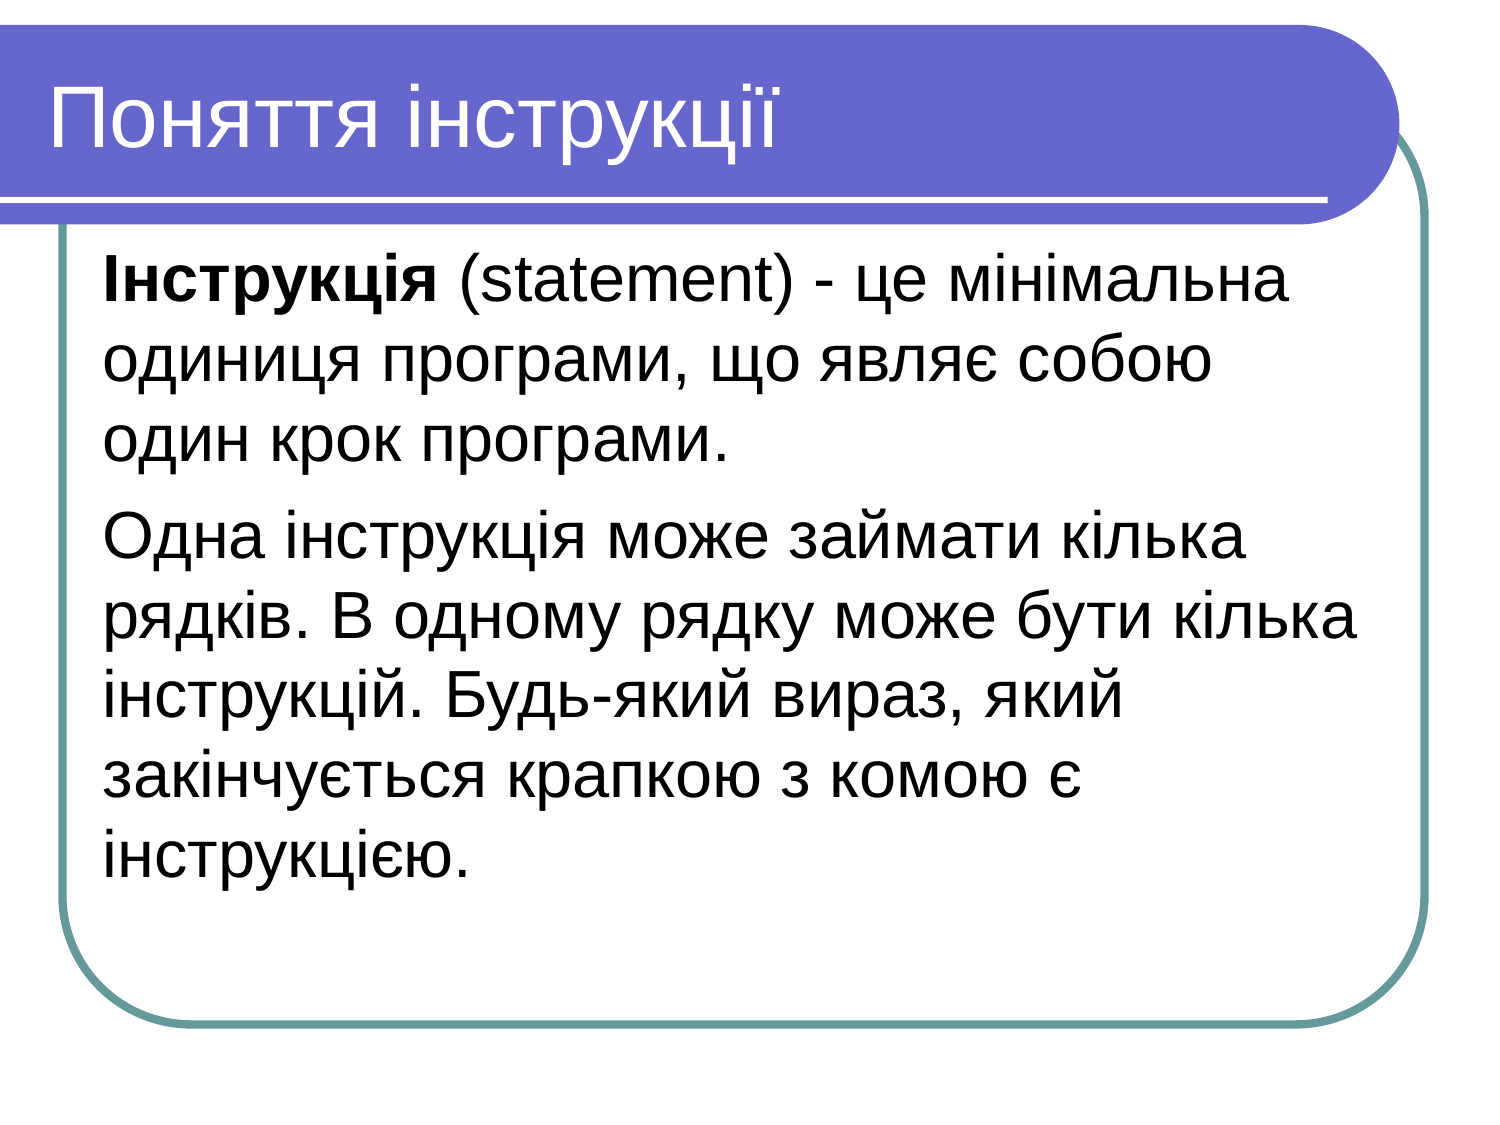

# Поняття інструкції
Інструкція (statement) - це мінімальна одиниця програми, що являє собою один крок програми.
Одна інструкція може займати кілька рядків. В одному рядку може бути кілька інструкцій. Будь-який вираз, який закінчується крапкою з комою є інструкцією.